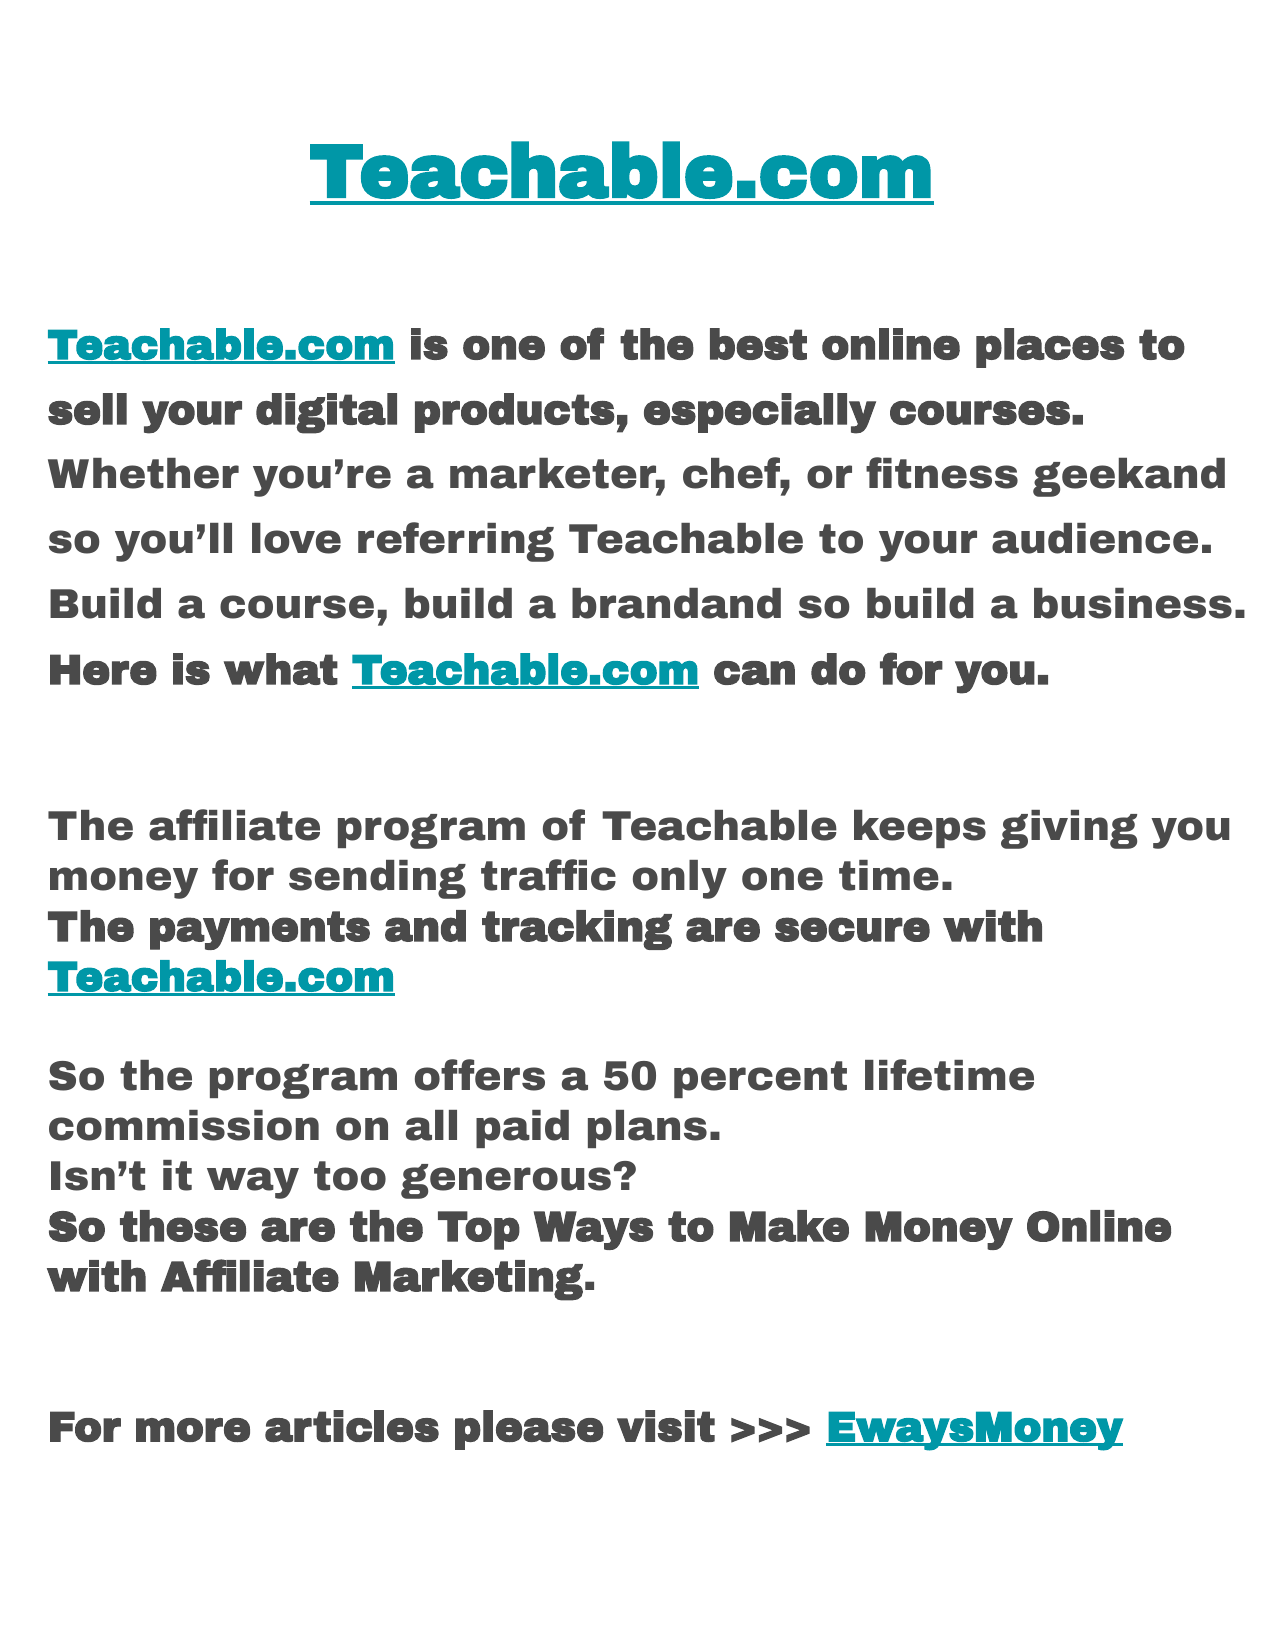

Teachable.com
Teachable.com is one of the best online places to sell your digital products, especially courses.
Whether you’re a marketer, chef, or fitness geekand so you’ll love referring Teachable to your audience.
Build a course, build a brandand so build a business.
Here is what Teachable.com can do for you.

The affiliate program of Teachable keeps giving you money for sending traffic only one time.
The payments and tracking are secure with Teachable.com
So the program offers a 50 percent lifetime commission on all paid plans.
Isn’t it way too generous?
So these are the Top Ways to Make Money Online with Affiliate Marketing.

For more articles please visit >>> EwaysMoney